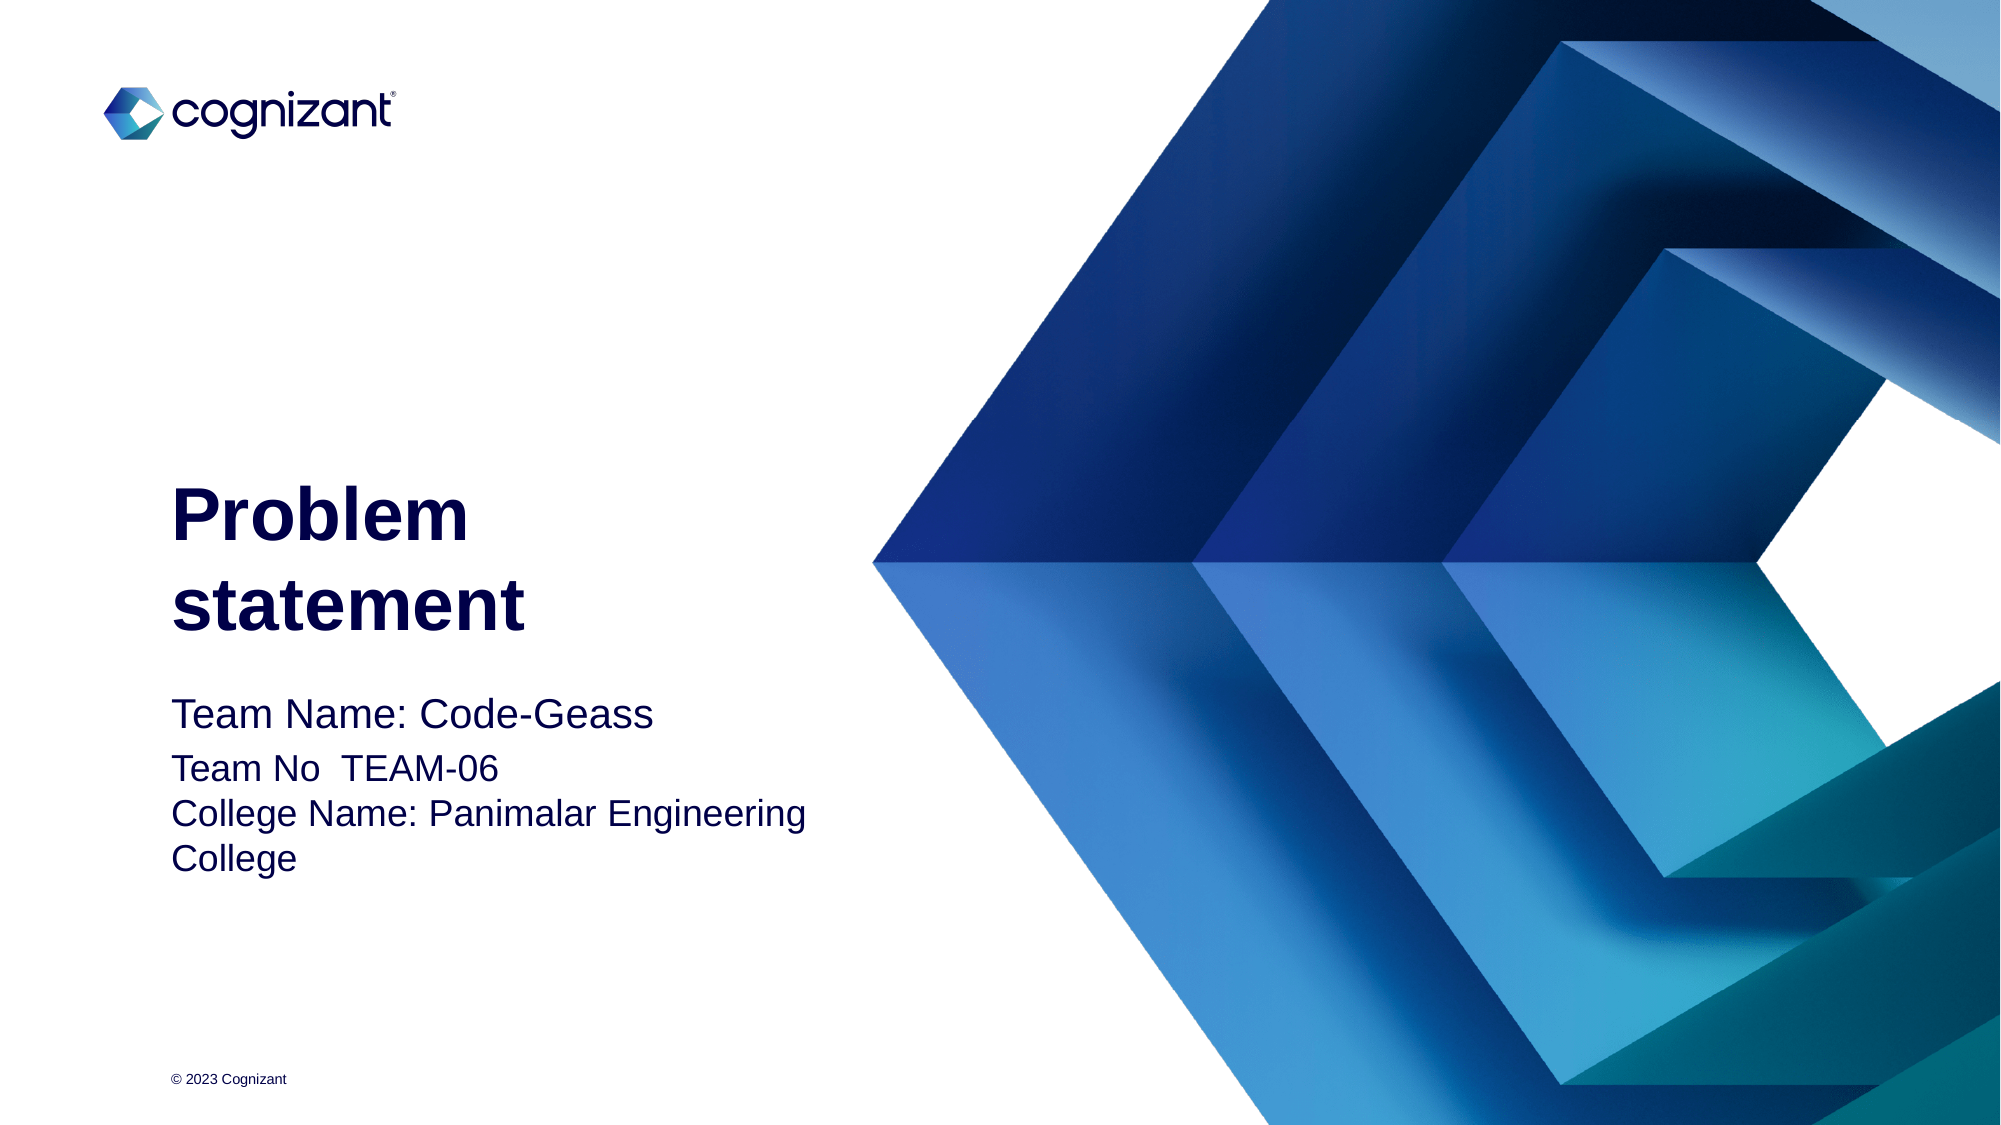

# Problem statement
Team Name: Code-Geass
Team No  TEAM-06
College Name: Panimalar Engineering College
© 2023 Cognizant